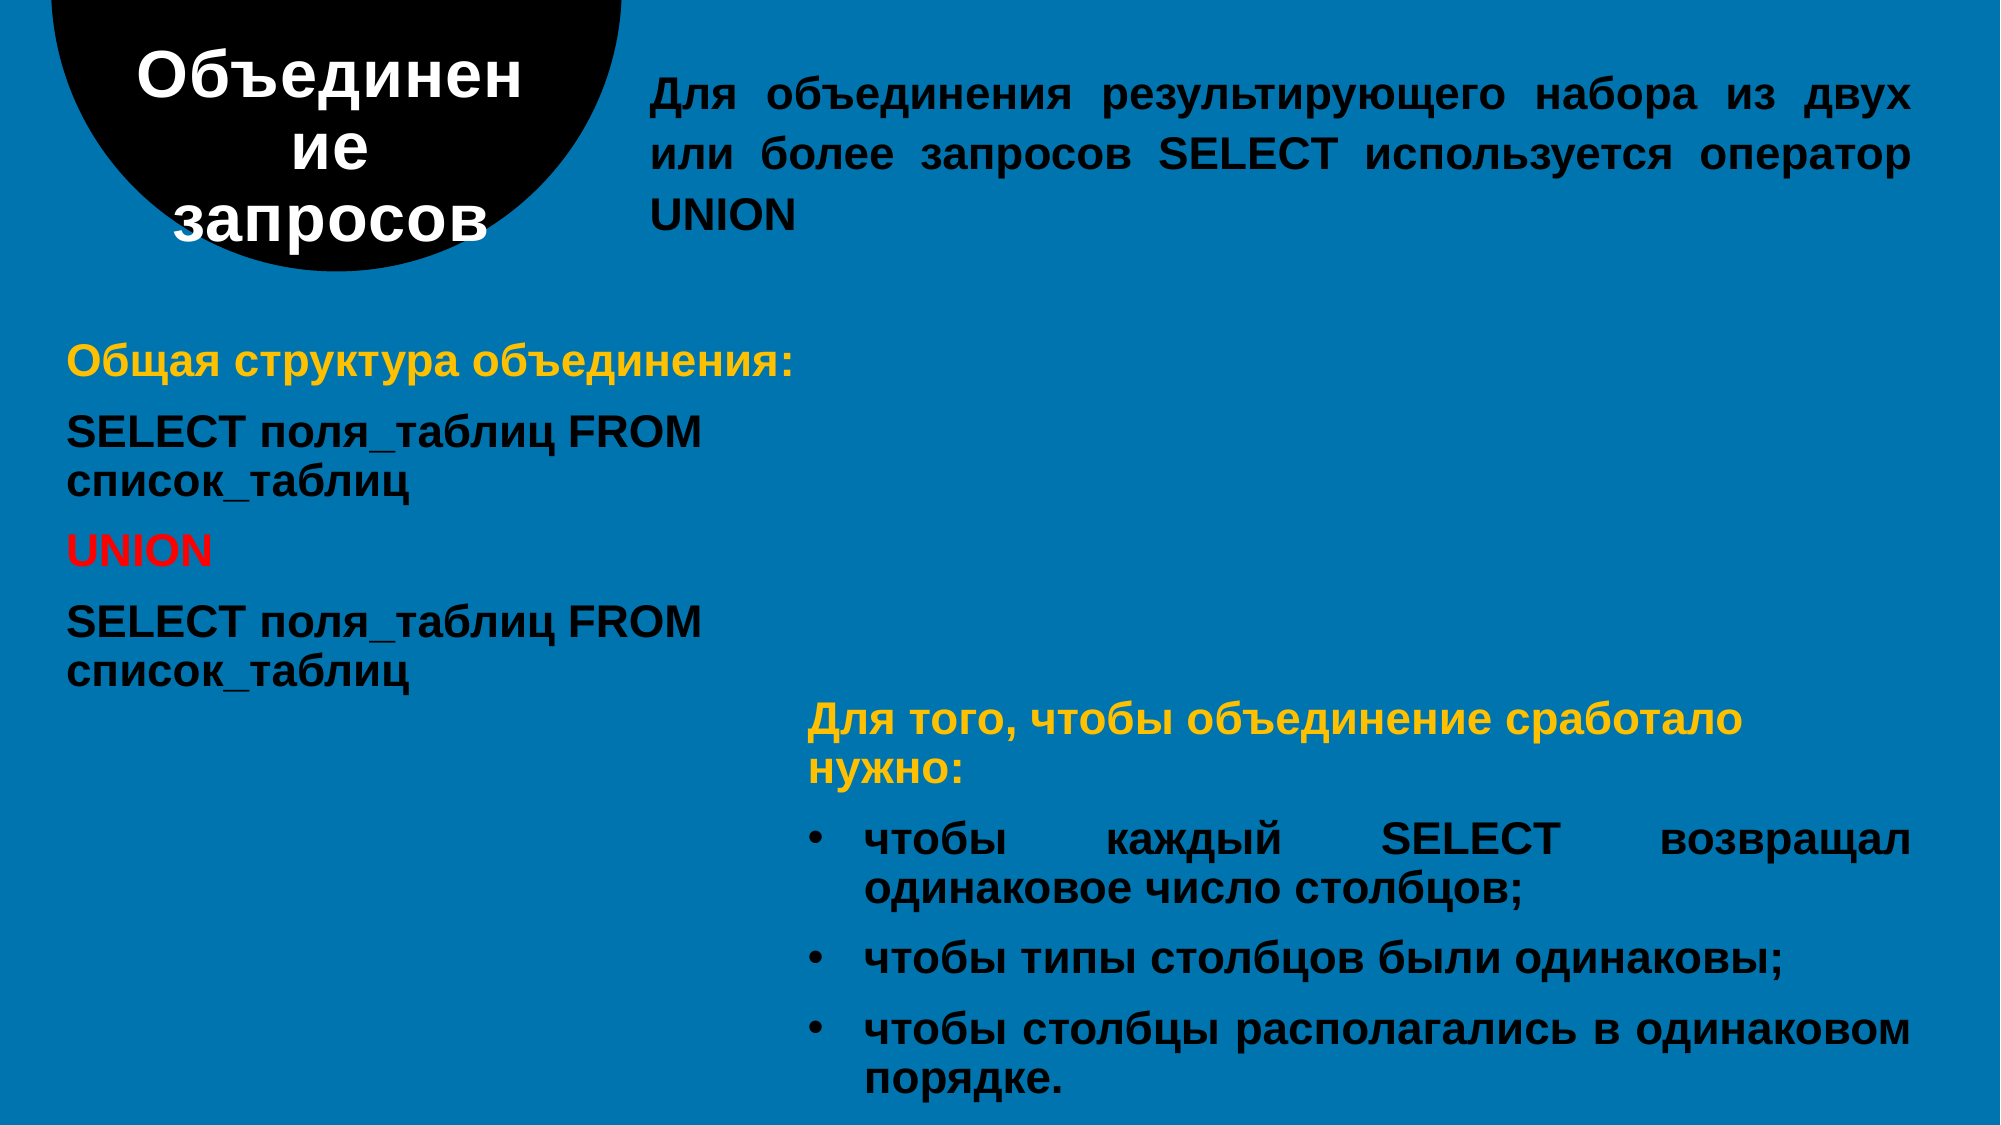

# Объединение запросов
Для объединения результирующего набора из двух или более запросов SELECT используется оператор UNION
Общая структура объединения:
SELECT поля_таблиц FROM список_таблиц
UNION
SELECT поля_таблиц FROM список_таблиц
Для того, чтобы объединение сработало нужно:
чтобы каждый SELECT возвращал одинаковое число столбцов;
чтобы типы столбцов были одинаковы;
чтобы столбцы располагались в одинаковом порядке.